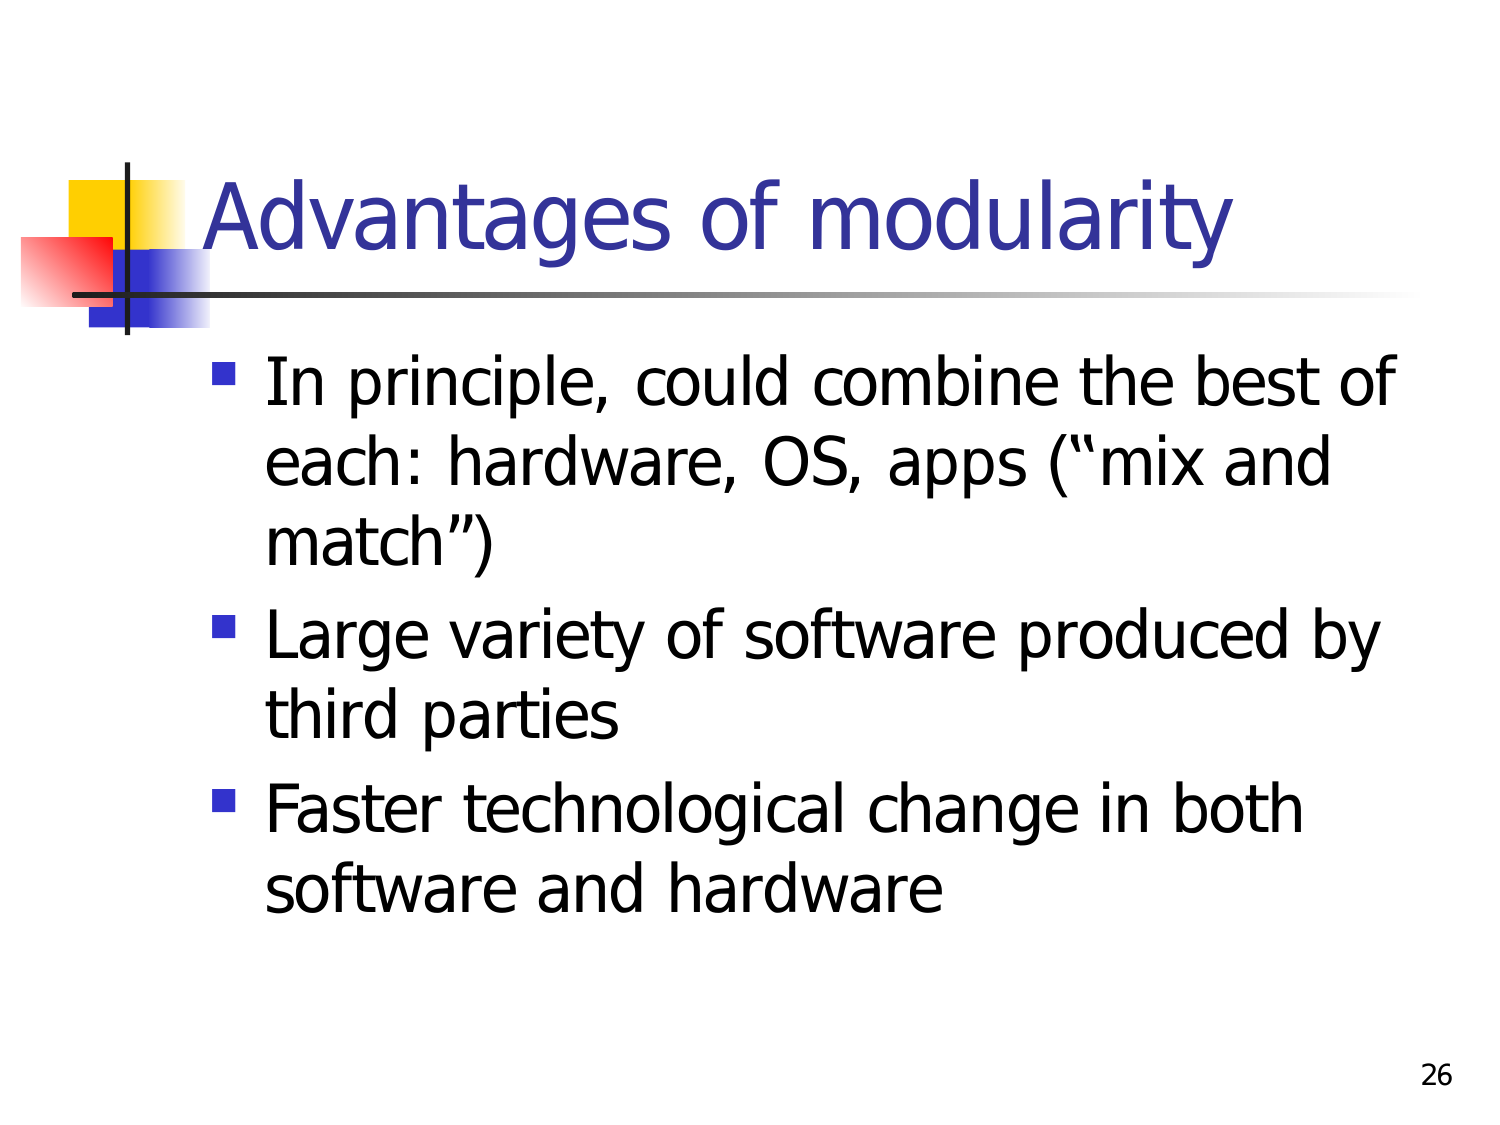

# Advantages of modularity
In principle, could combine the best of each: hardware, OS, apps (“mix and match”)
Large variety of software produced by third parties
Faster technological change in both software and hardware

26